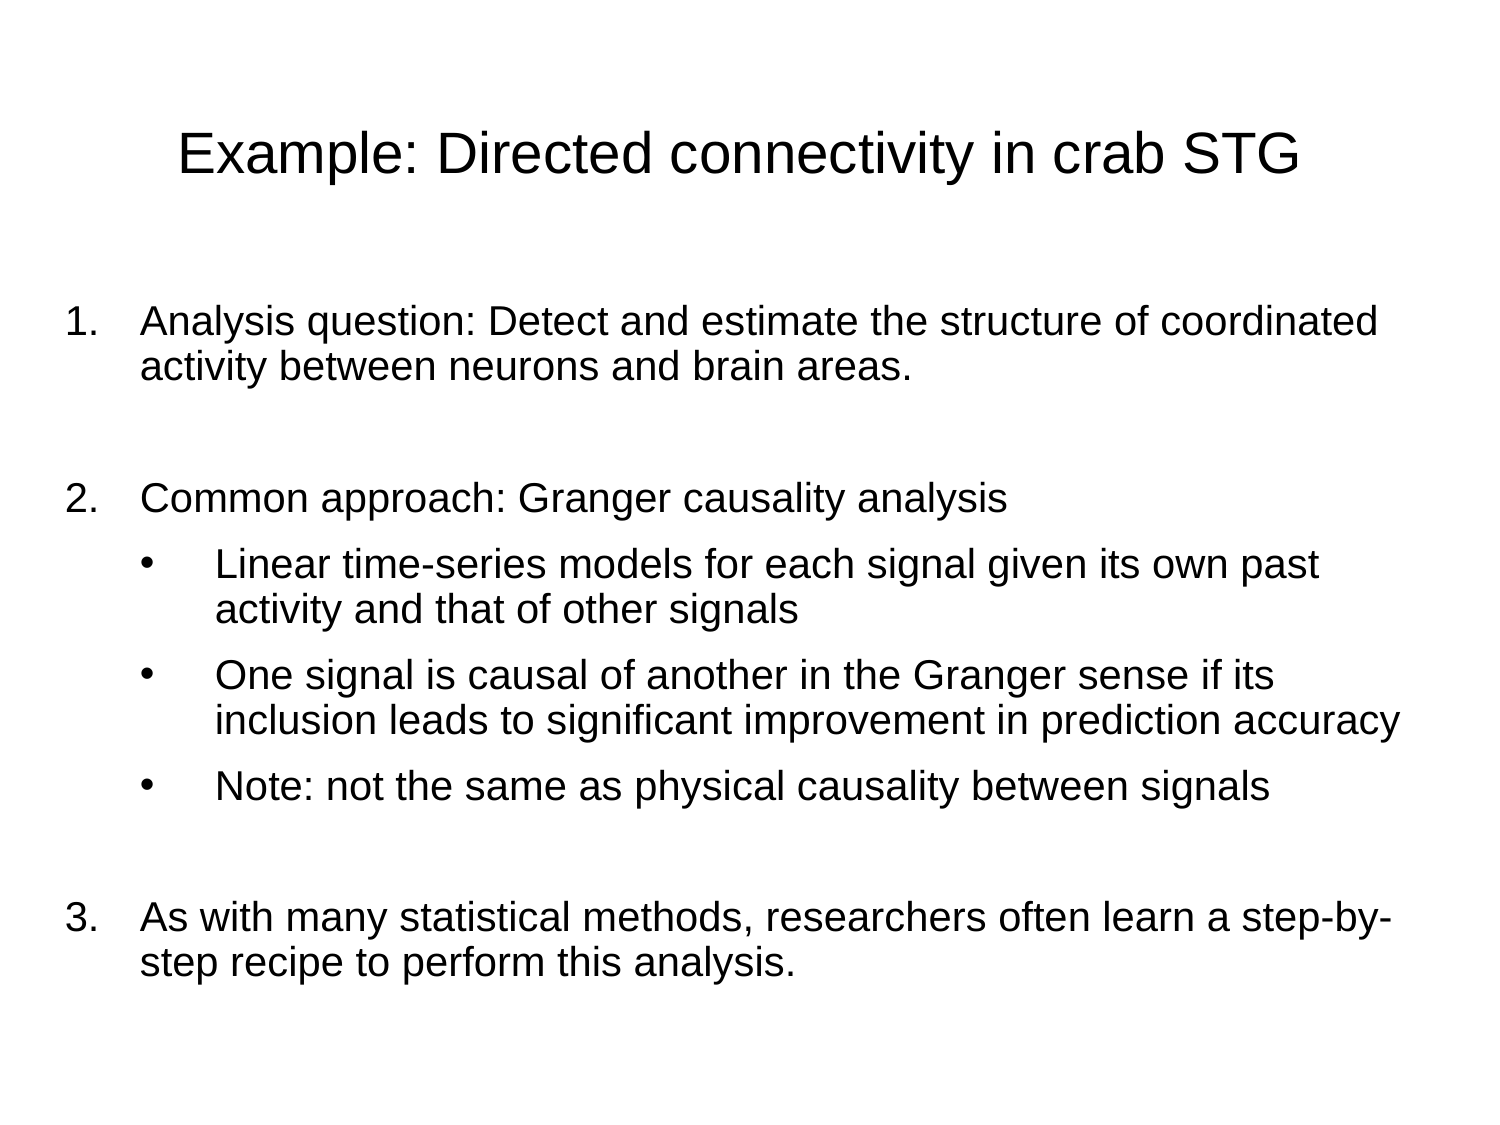

# Example: Directed connectivity in crab STG
Analysis question: Detect and estimate the structure of coordinated activity between neurons and brain areas.

Common approach: Granger causality analysis
Linear time-series models for each signal given its own past activity and that of other signals
One signal is causal of another in the Granger sense if its inclusion leads to significant improvement in prediction accuracy
Note: not the same as physical causality between signals

As with many statistical methods, researchers often learn a step-by-step recipe to perform this analysis.